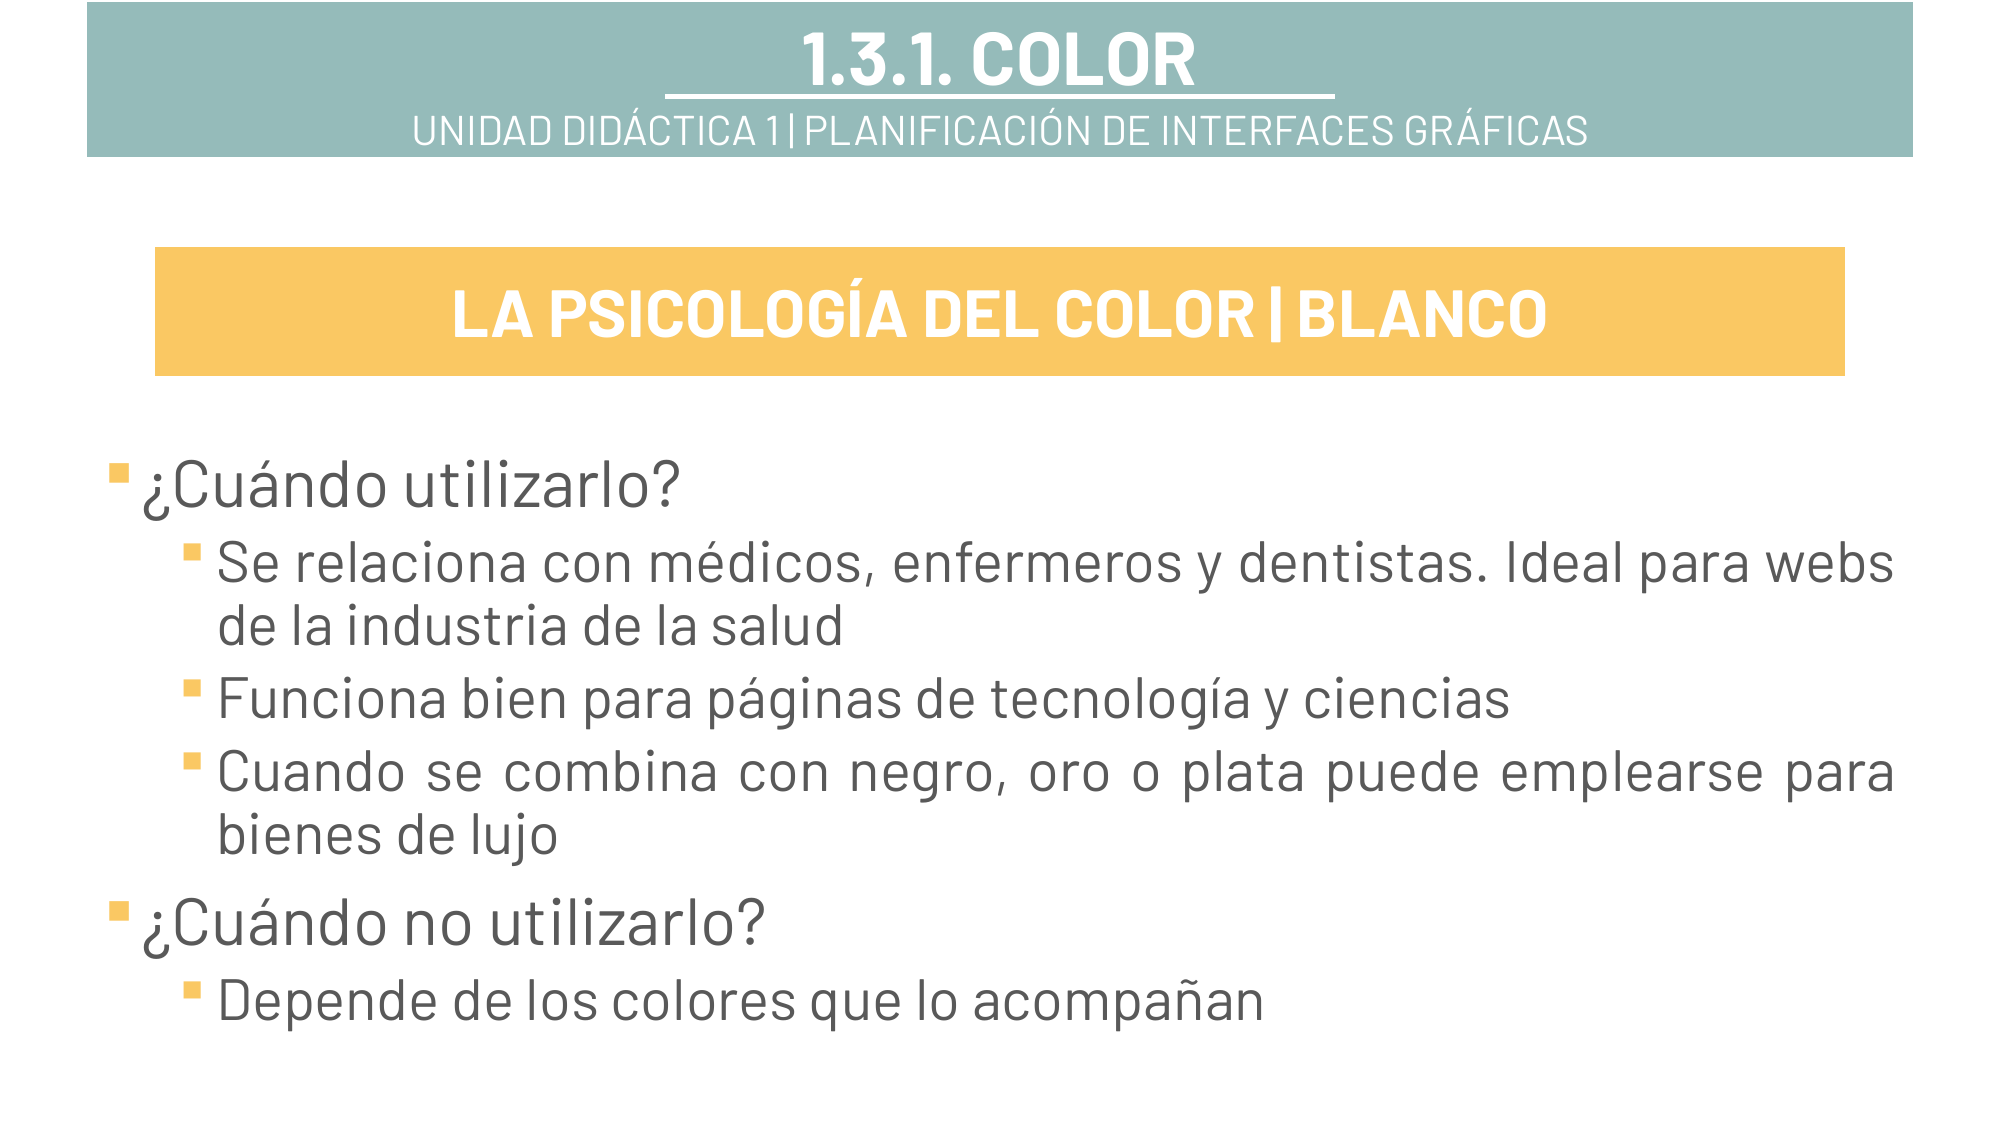

1.3.1. COLOR
UNIDAD DIDÁCTICA 1 | PLANIFICACIÓN DE INTERFACES GRÁFICAS

¿Cuándo utilizarlo?
Se relaciona con médicos, enfermeros y dentistas. Ideal para webs de la industria de la salud
Funciona bien para páginas de tecnología y ciencias
Cuando se combina con negro, oro o plata puede emplearse para bienes de lujo
¿Cuándo no utilizarlo?
Depende de los colores que lo acompañan
LA PSICOLOGÍA DEL COLOR | BLANCO